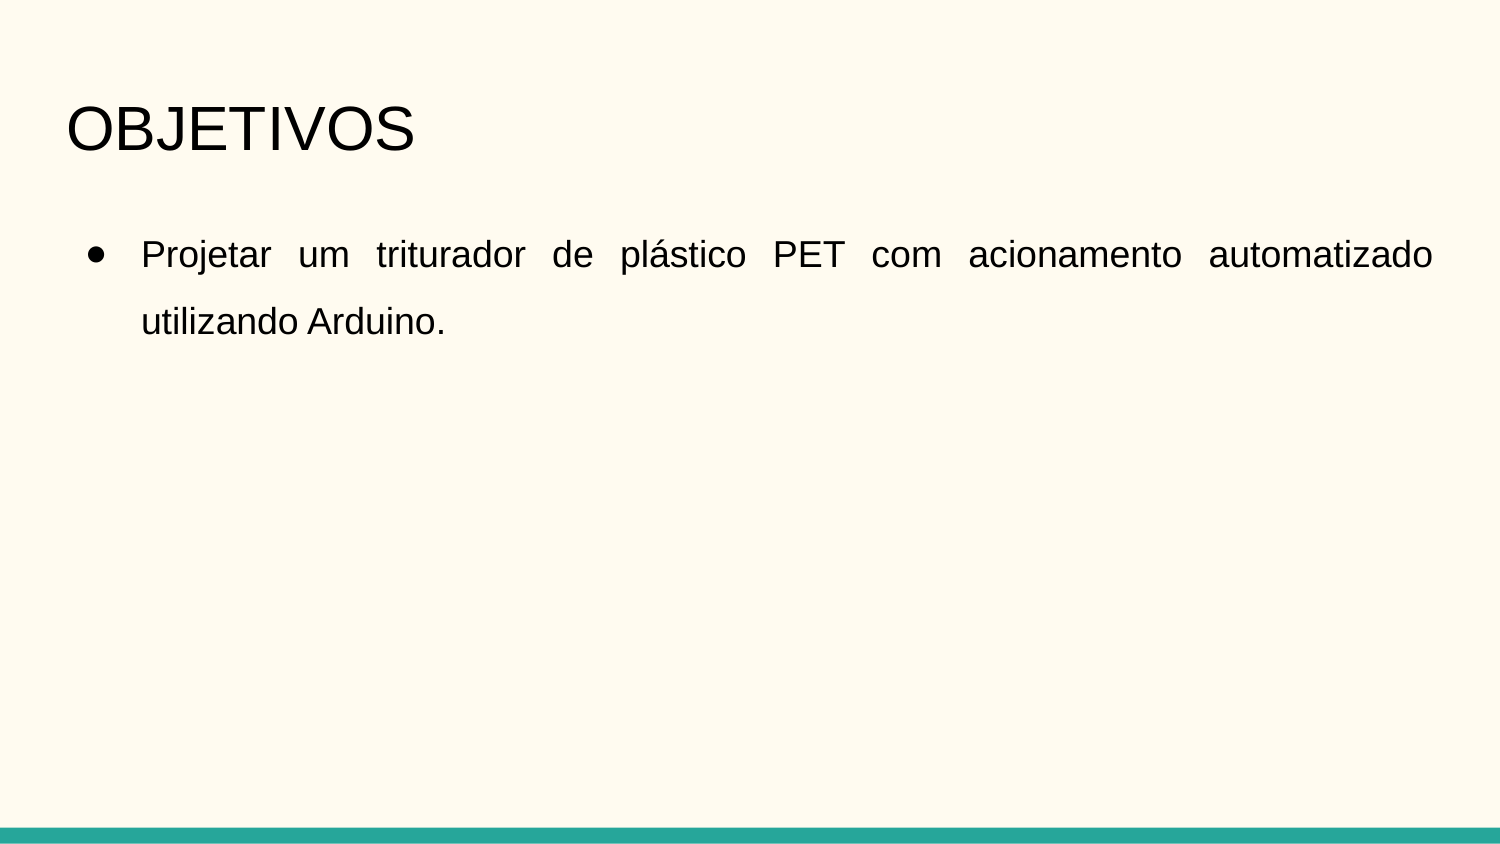

# OBJETIVOS
Projetar um triturador de plástico PET com acionamento automatizado utilizando Arduino.